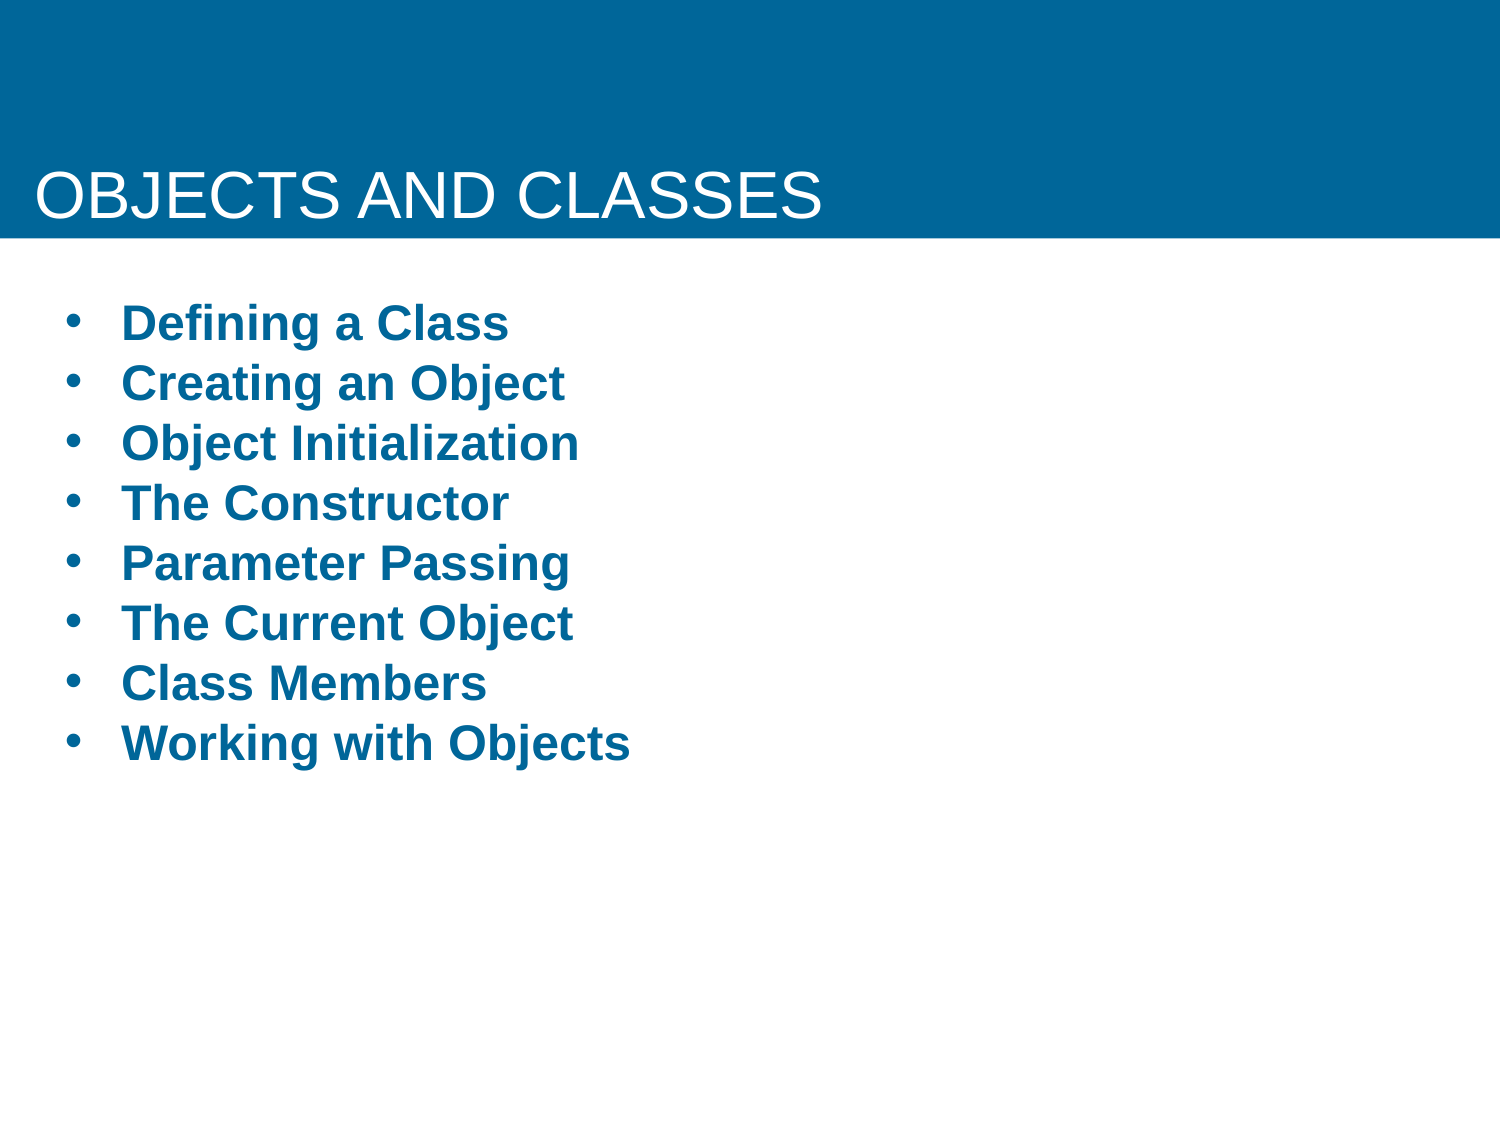

Objects and Classes
Defining a Class
Creating an Object
Object Initialization
The Constructor
Parameter Passing
The Current Object
Class Members
Working with Objects
69